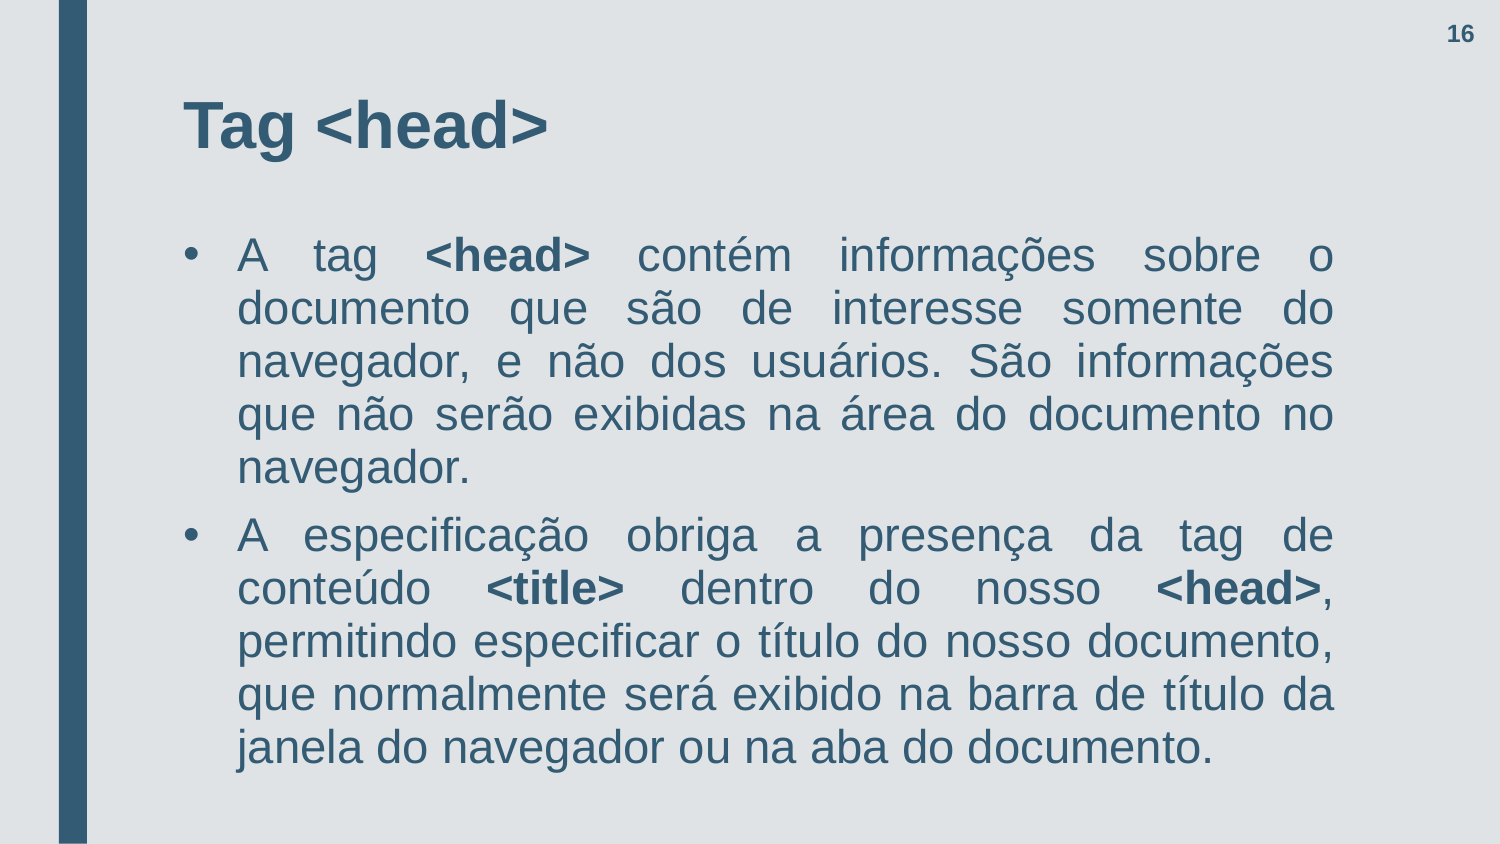

16
# Tag <head>
A tag <head> contém informações sobre o documento que são de interesse somente do navegador, e não dos usuários. São informações que não serão exibidas na área do documento no navegador.
A especificação obriga a presença da tag de conteúdo <title> dentro do nosso <head>, permitindo especificar o título do nosso documento, que normalmente será exibido na barra de título da janela do navegador ou na aba do documento.